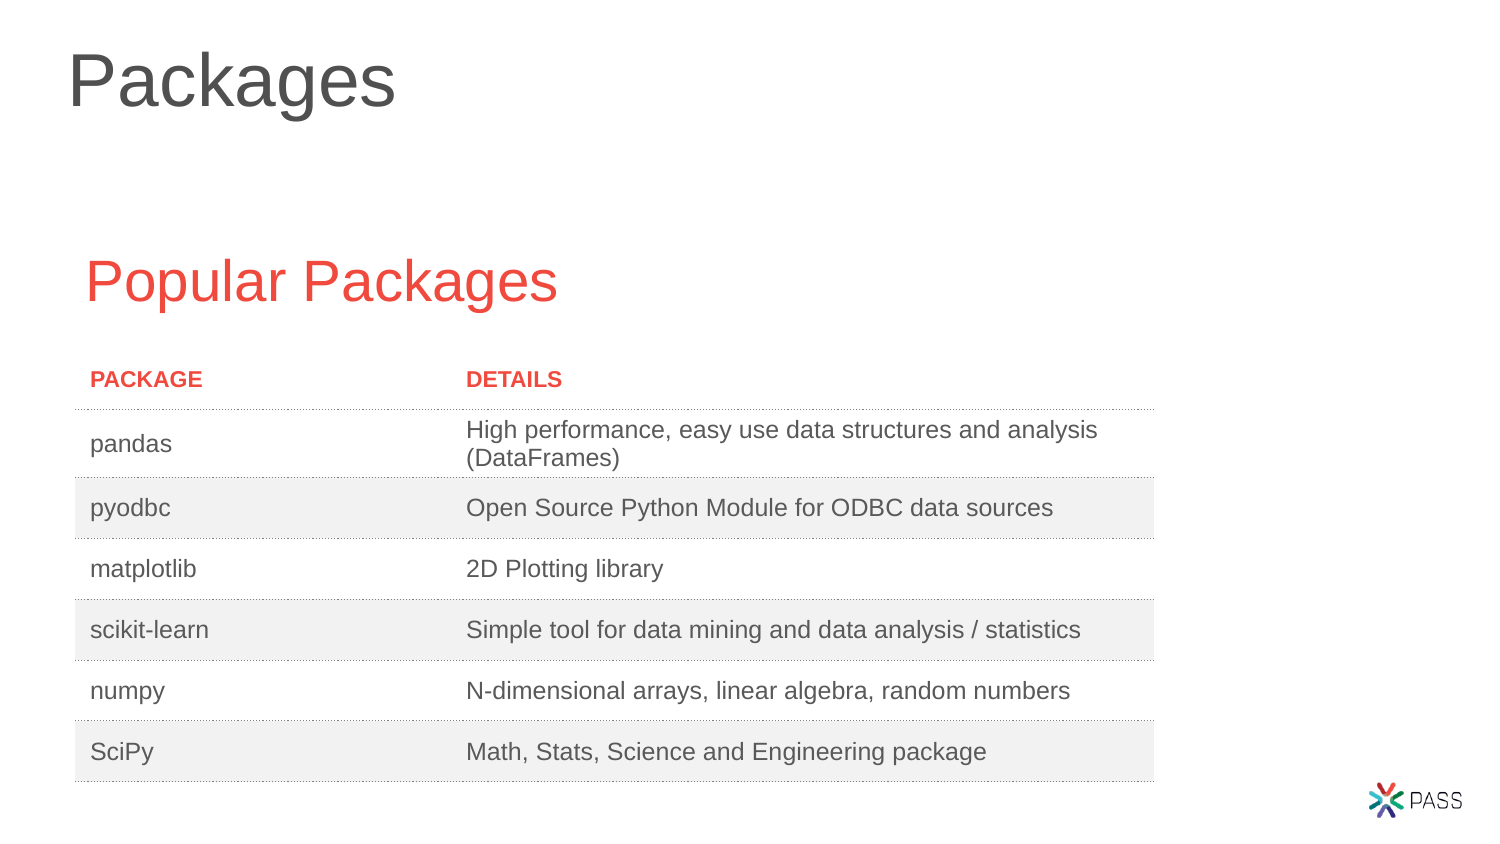

# Packages
Popular Packages
| PACKAGE | DETAILS |
| --- | --- |
| pandas | High performance, easy use data structures and analysis (DataFrames) |
| pyodbc | Open Source Python Module for ODBC data sources |
| matplotlib | 2D Plotting library |
| scikit-learn | Simple tool for data mining and data analysis / statistics |
| numpy | N-dimensional arrays, linear algebra, random numbers |
| SciPy | Math, Stats, Science and Engineering package |